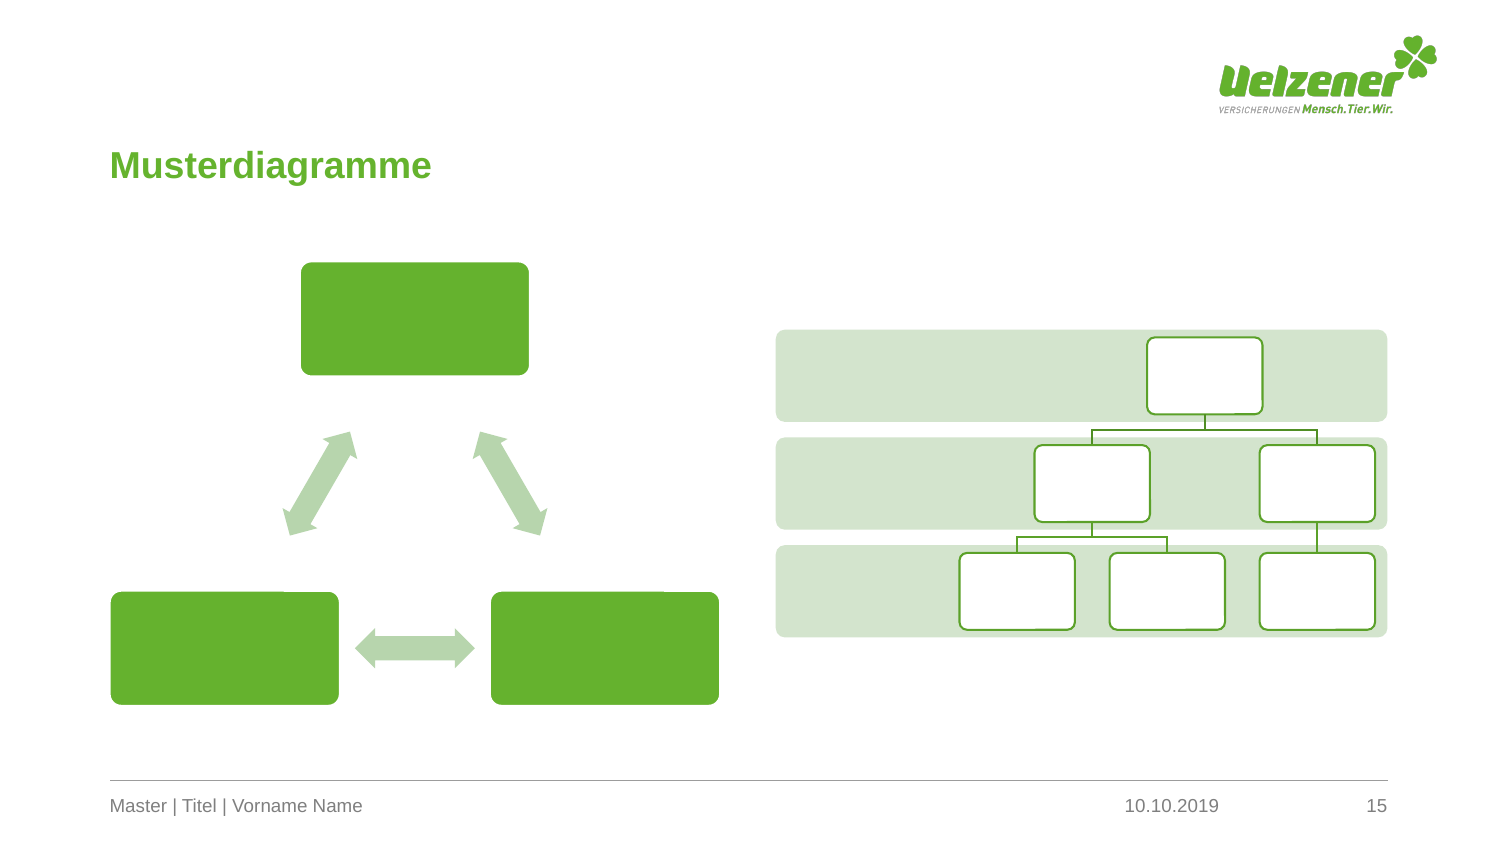

# Musterdiagramme

Master | Titel | Vorname Name
10.10.2019
15